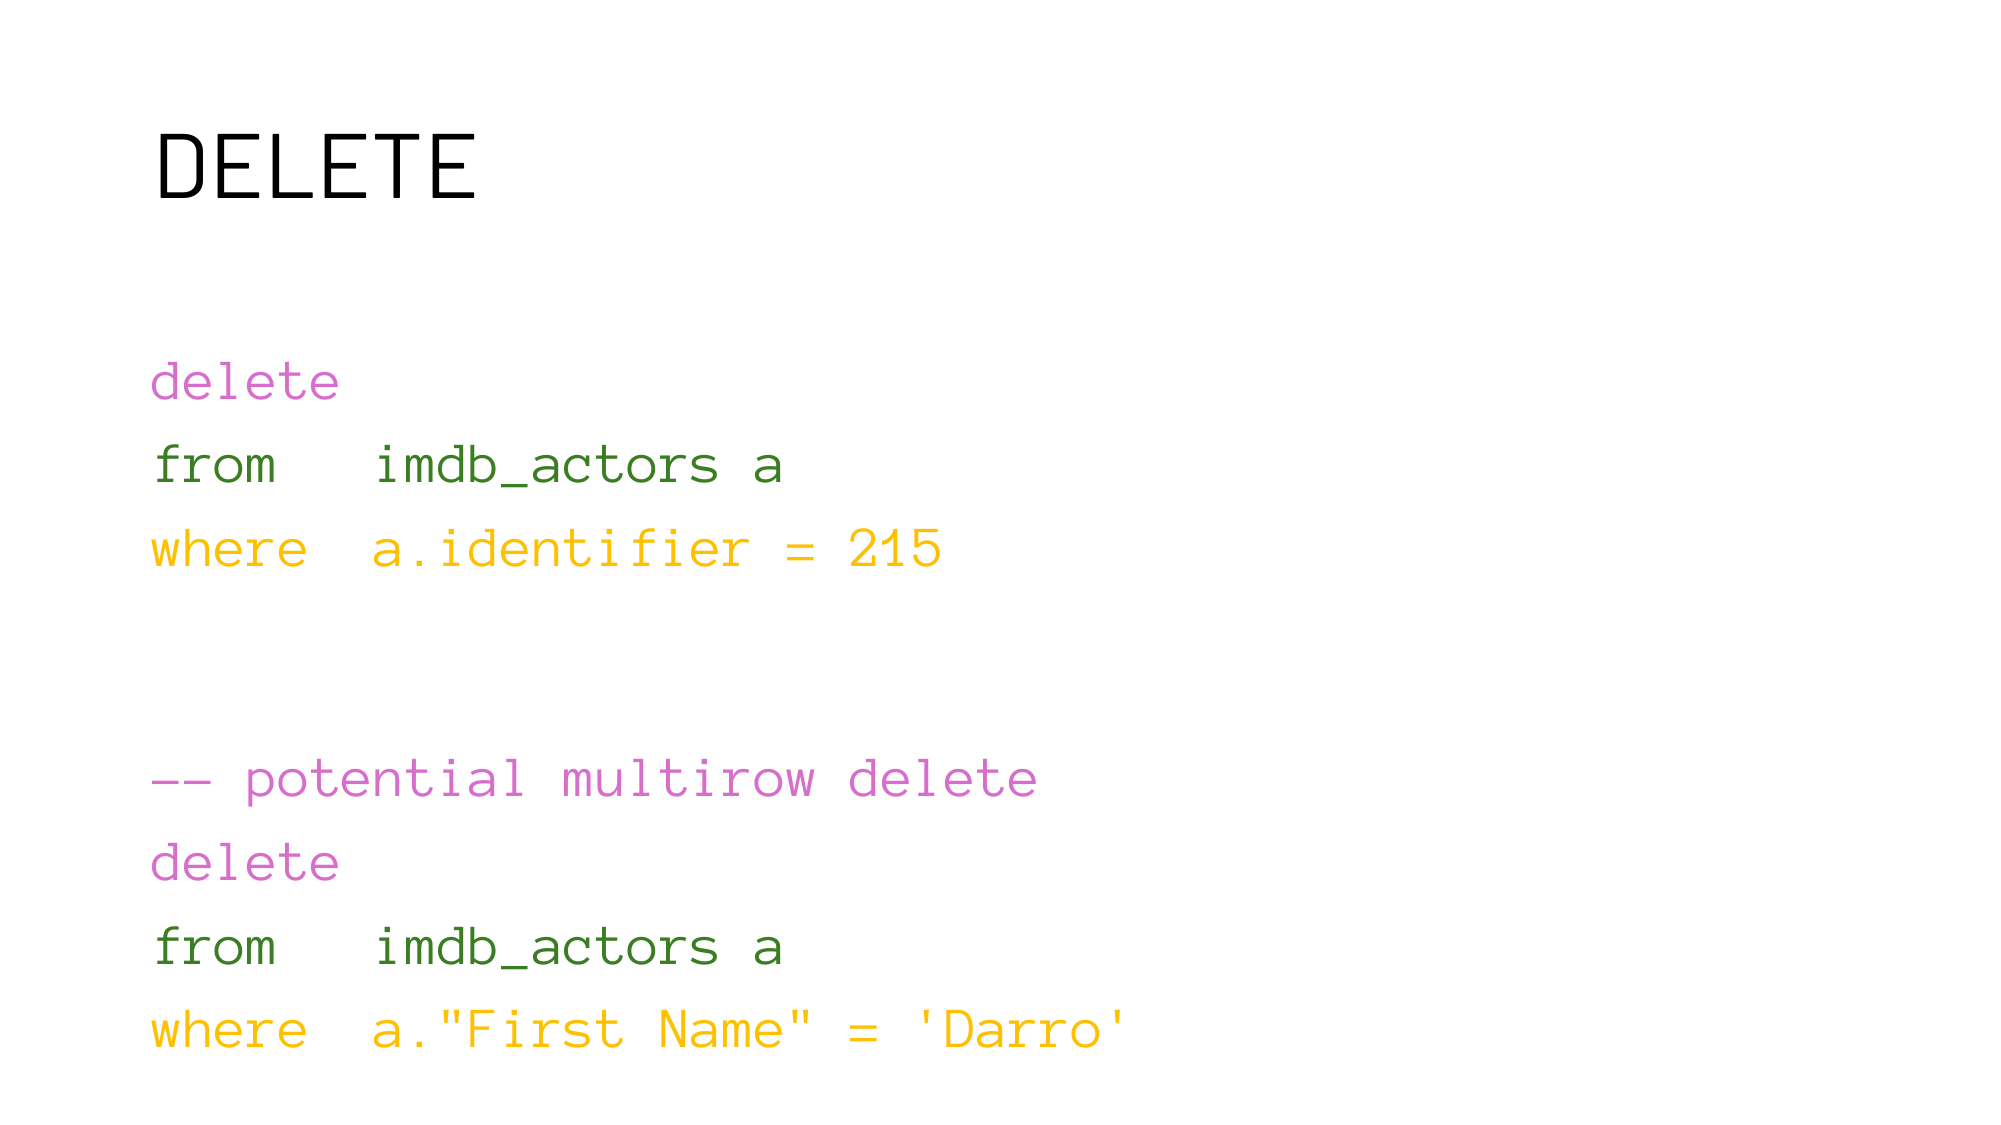

# DELETE
delete
from   imdb_actors a
where  a.identifier = 215

-- potential multirow delete
delete
from   imdb_actors a
where  a."First Name" = 'Darro'